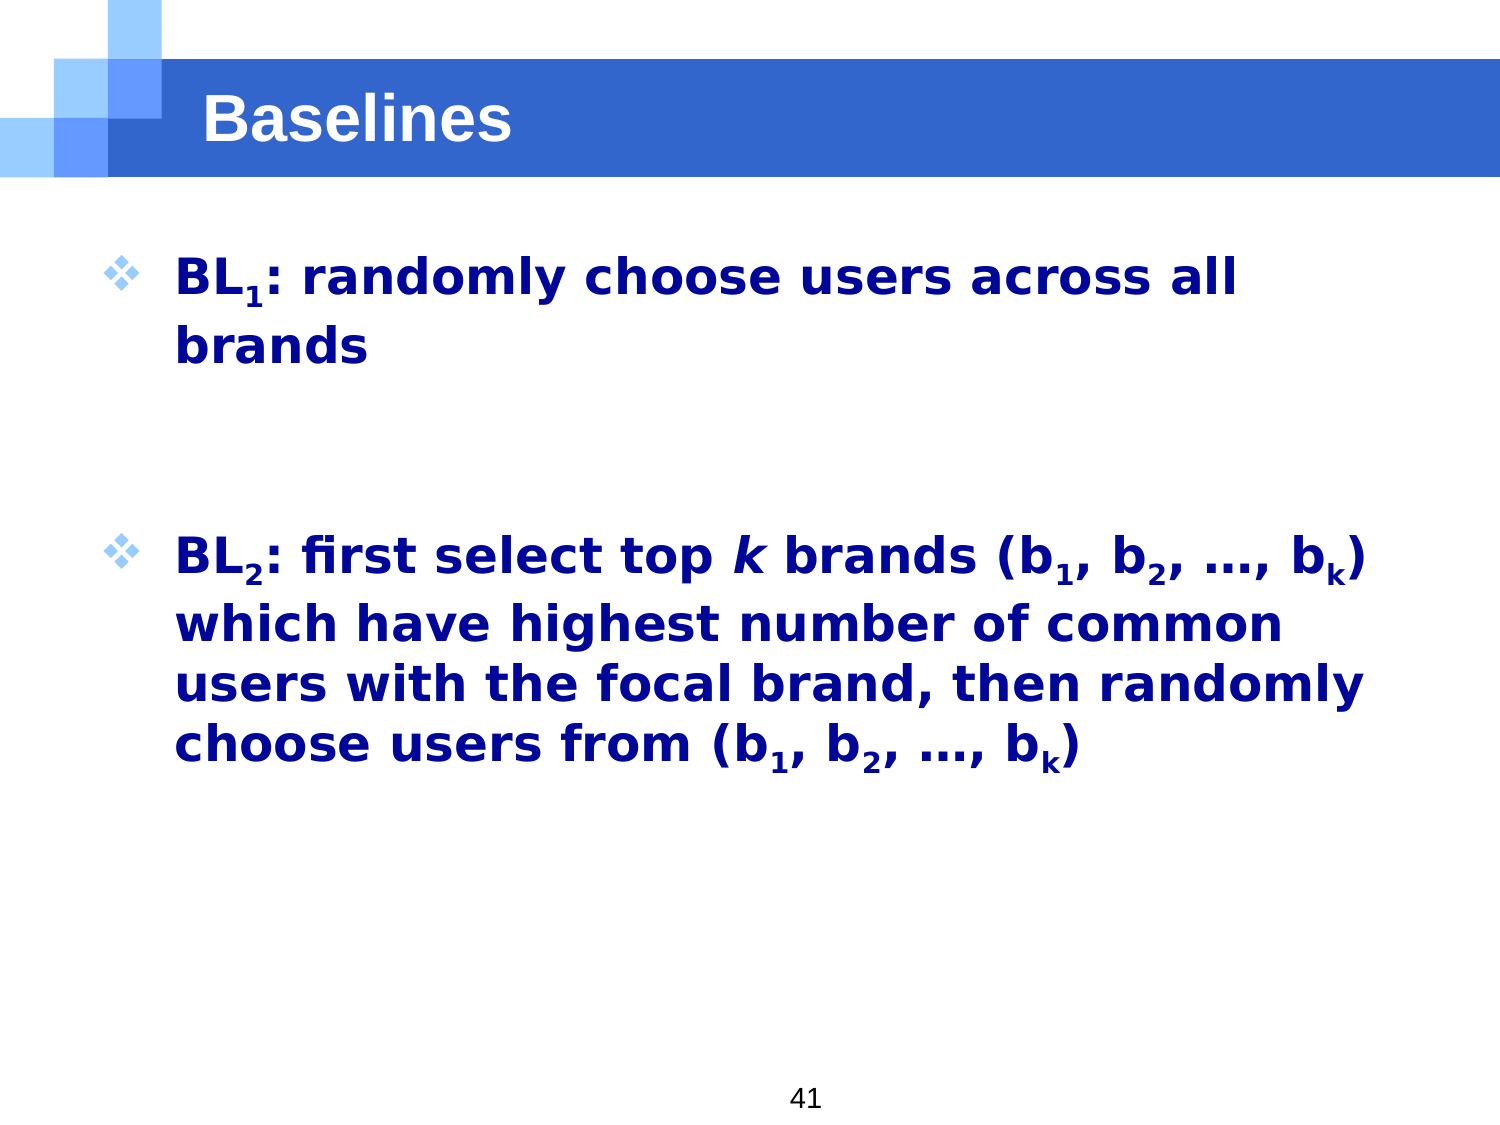

# Baselines
BL1: randomly choose users across all brands

BL2: first select top k brands (b1, b2, …, bk) which have highest number of common users with the focal brand, then randomly choose users from (b1, b2, …, bk)
41